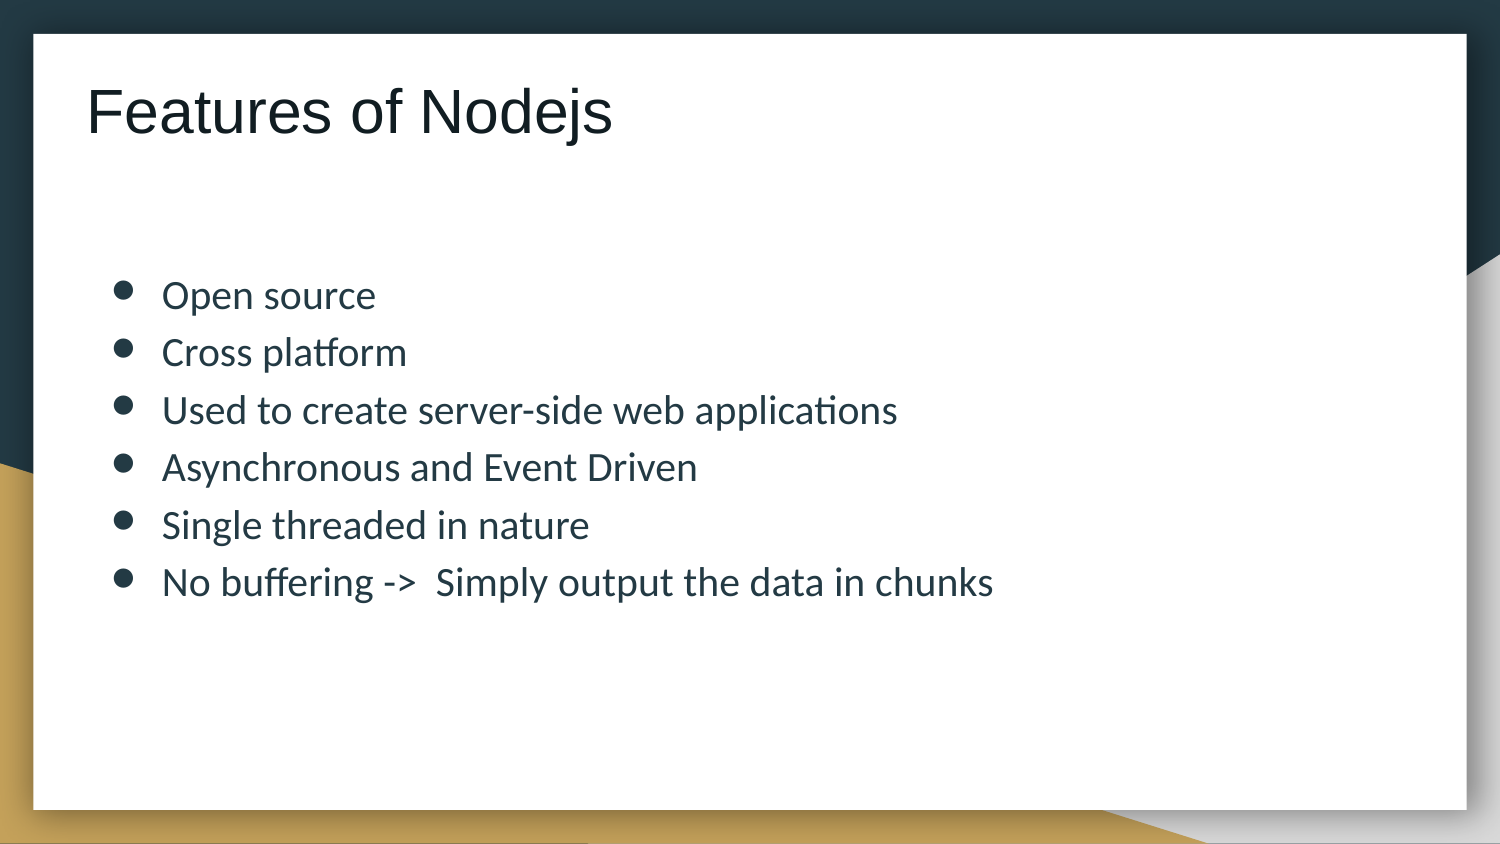

# Features of Nodejs
Open source
Cross platform
Used to create server-side web applications
Asynchronous and Event Driven
Single threaded in nature
No buffering ->  Simply output the data in chunks